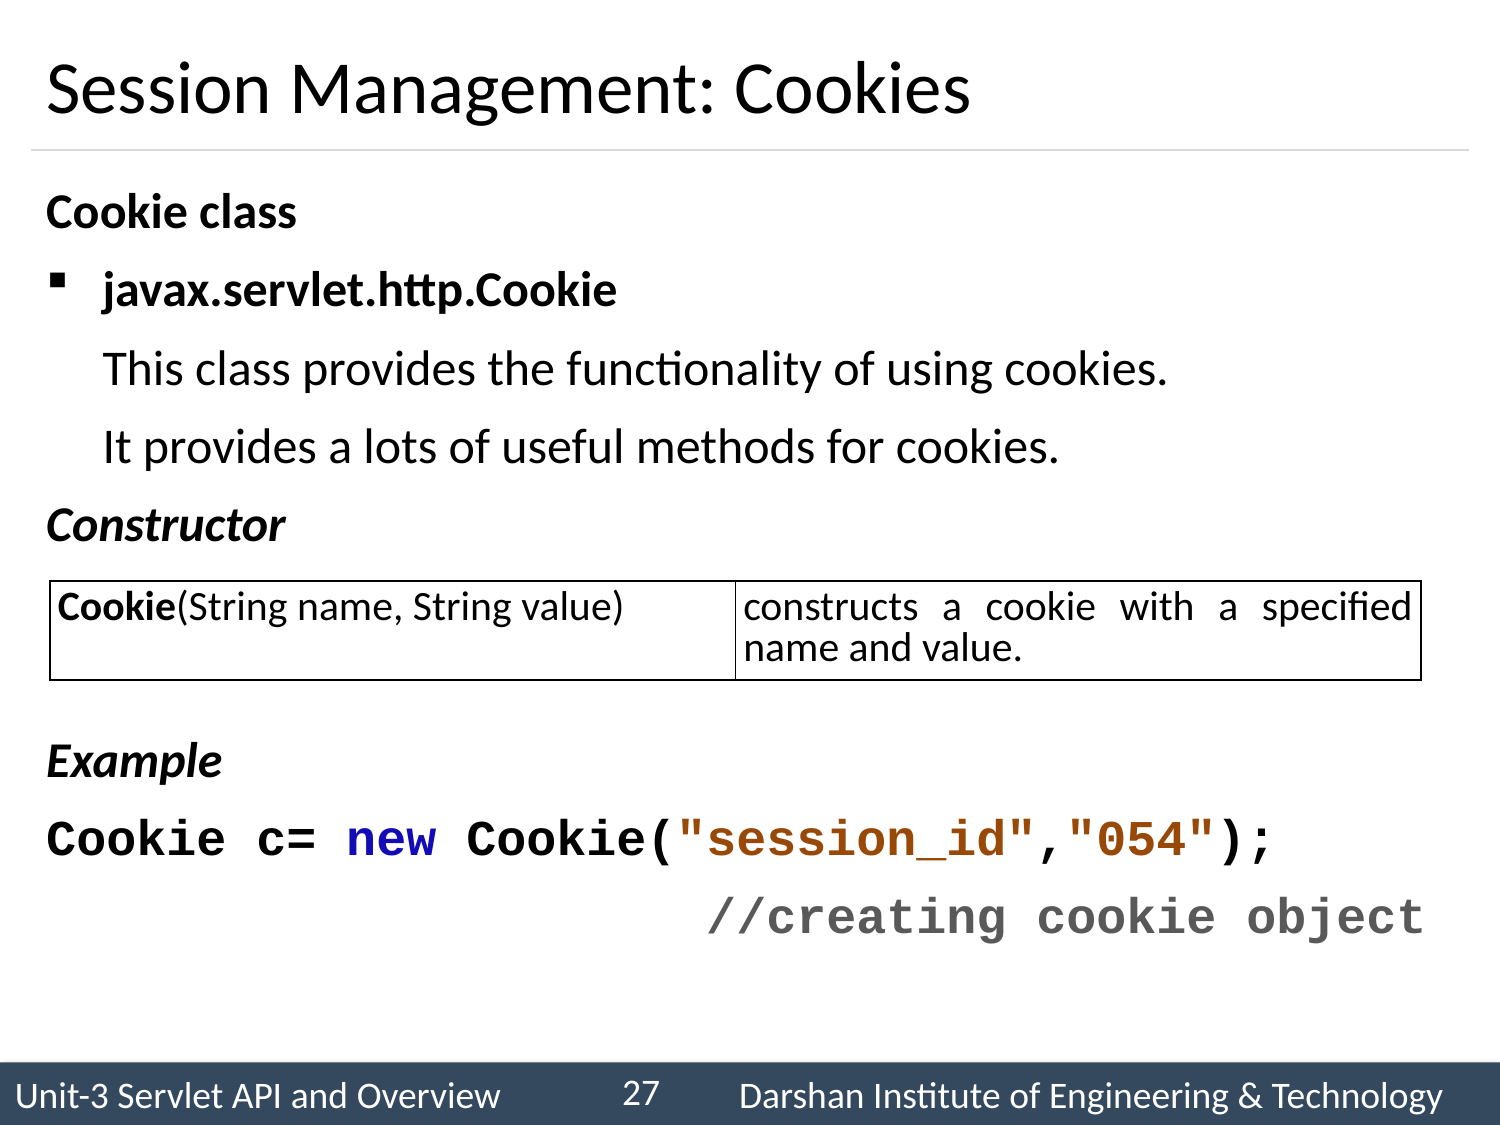

# Session Management: Cookies
Cookie class
javax.servlet.http.Cookie
     This class provides the functionality of using cookies.
     It provides a lots of useful methods for cookies.
Constructor

Example
Cookie c= new Cookie("session_id","054");
				  //creating cookie object

| Cookie(String name, String value) | constructs a cookie with a specified name and value. |
| --- | --- |
27